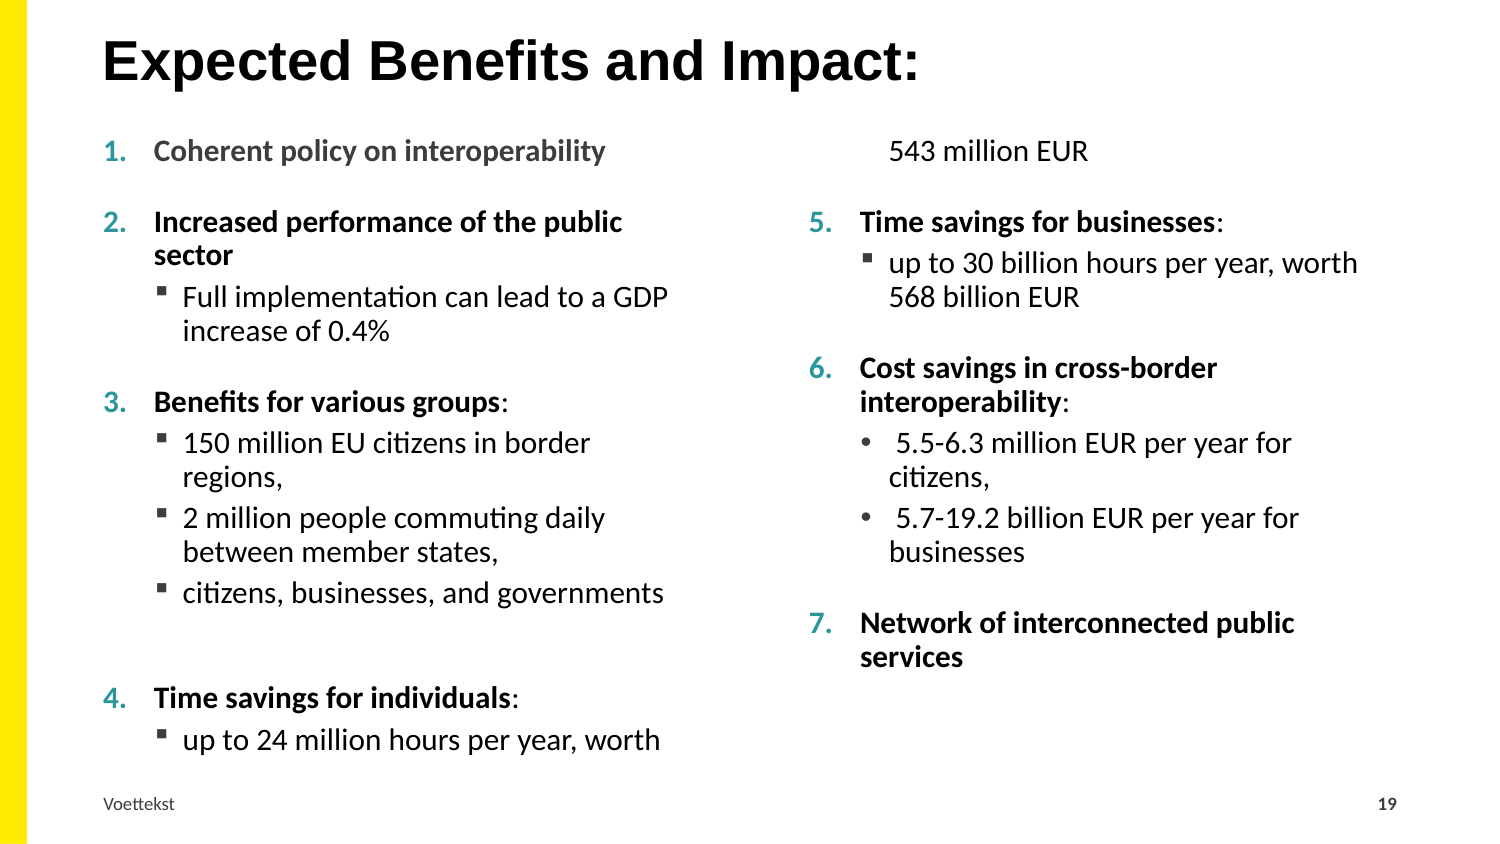

# Expected Benefits and Impact:
Coherent policy on interoperability
Increased performance of the public sector
Full implementation can lead to a GDP increase of 0.4%
Benefits for various groups:
150 million EU citizens in border regions,
2 million people commuting daily between member states,
citizens, businesses, and governments
Time savings for individuals:
up to 24 million hours per year, worth 543 million EUR
Time savings for businesses:
up to 30 billion hours per year, worth 568 billion EUR
Cost savings in cross-border interoperability:
 5.5-6.3 million EUR per year for citizens,
 5.7-19.2 billion EUR per year for businesses
Network of interconnected public services
Voettekst
19